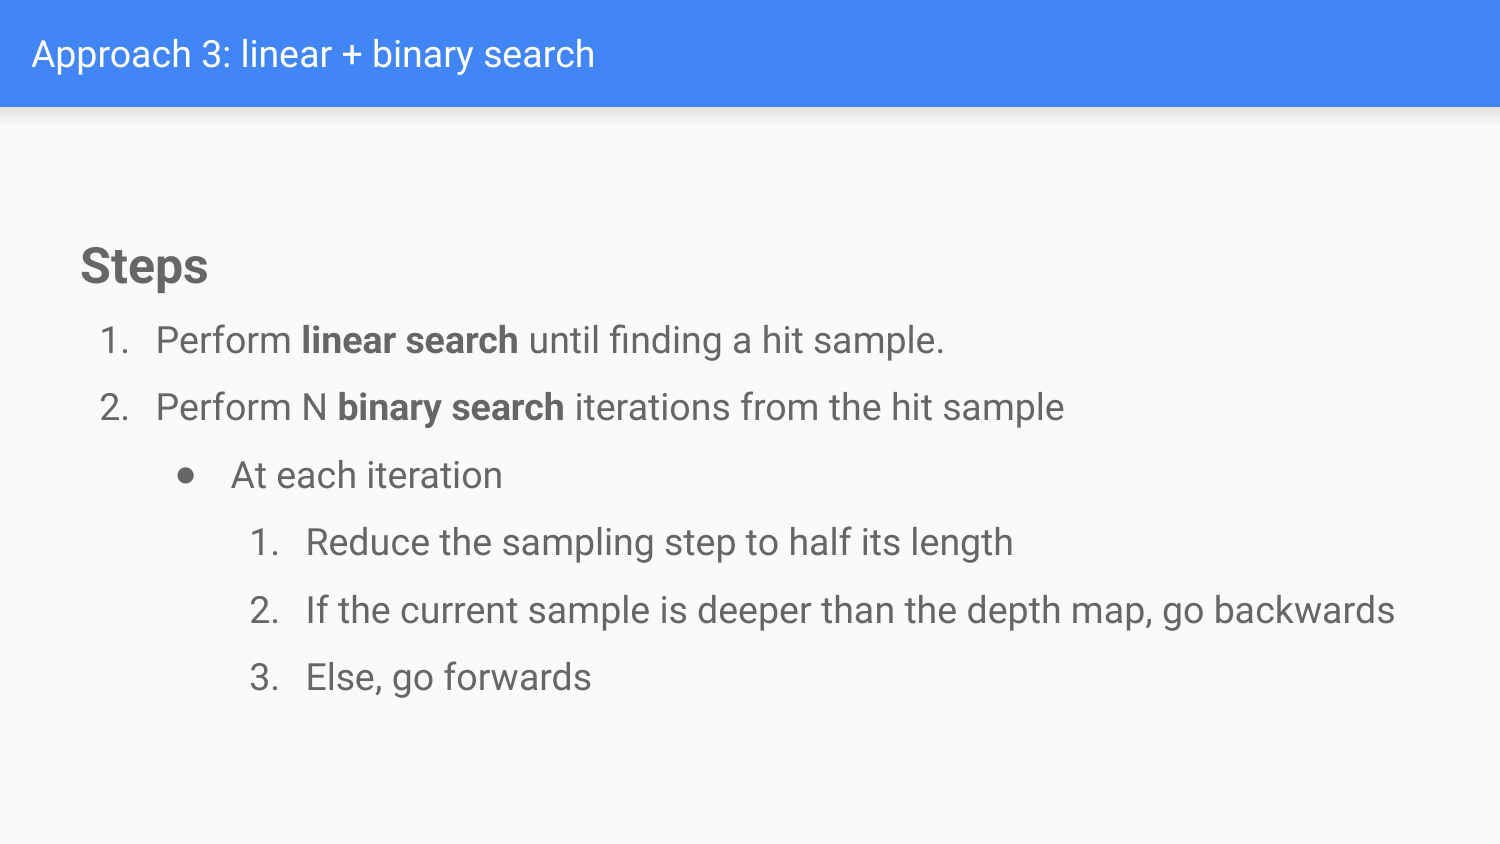

# Approach 3: linear + binary search
Steps
Perform linear search until finding a hit sample.
Perform N binary search iterations from the hit sample
At each iteration
Reduce the sampling step to half its length
If the current sample is deeper than the depth map, go backwards
Else, go forwards